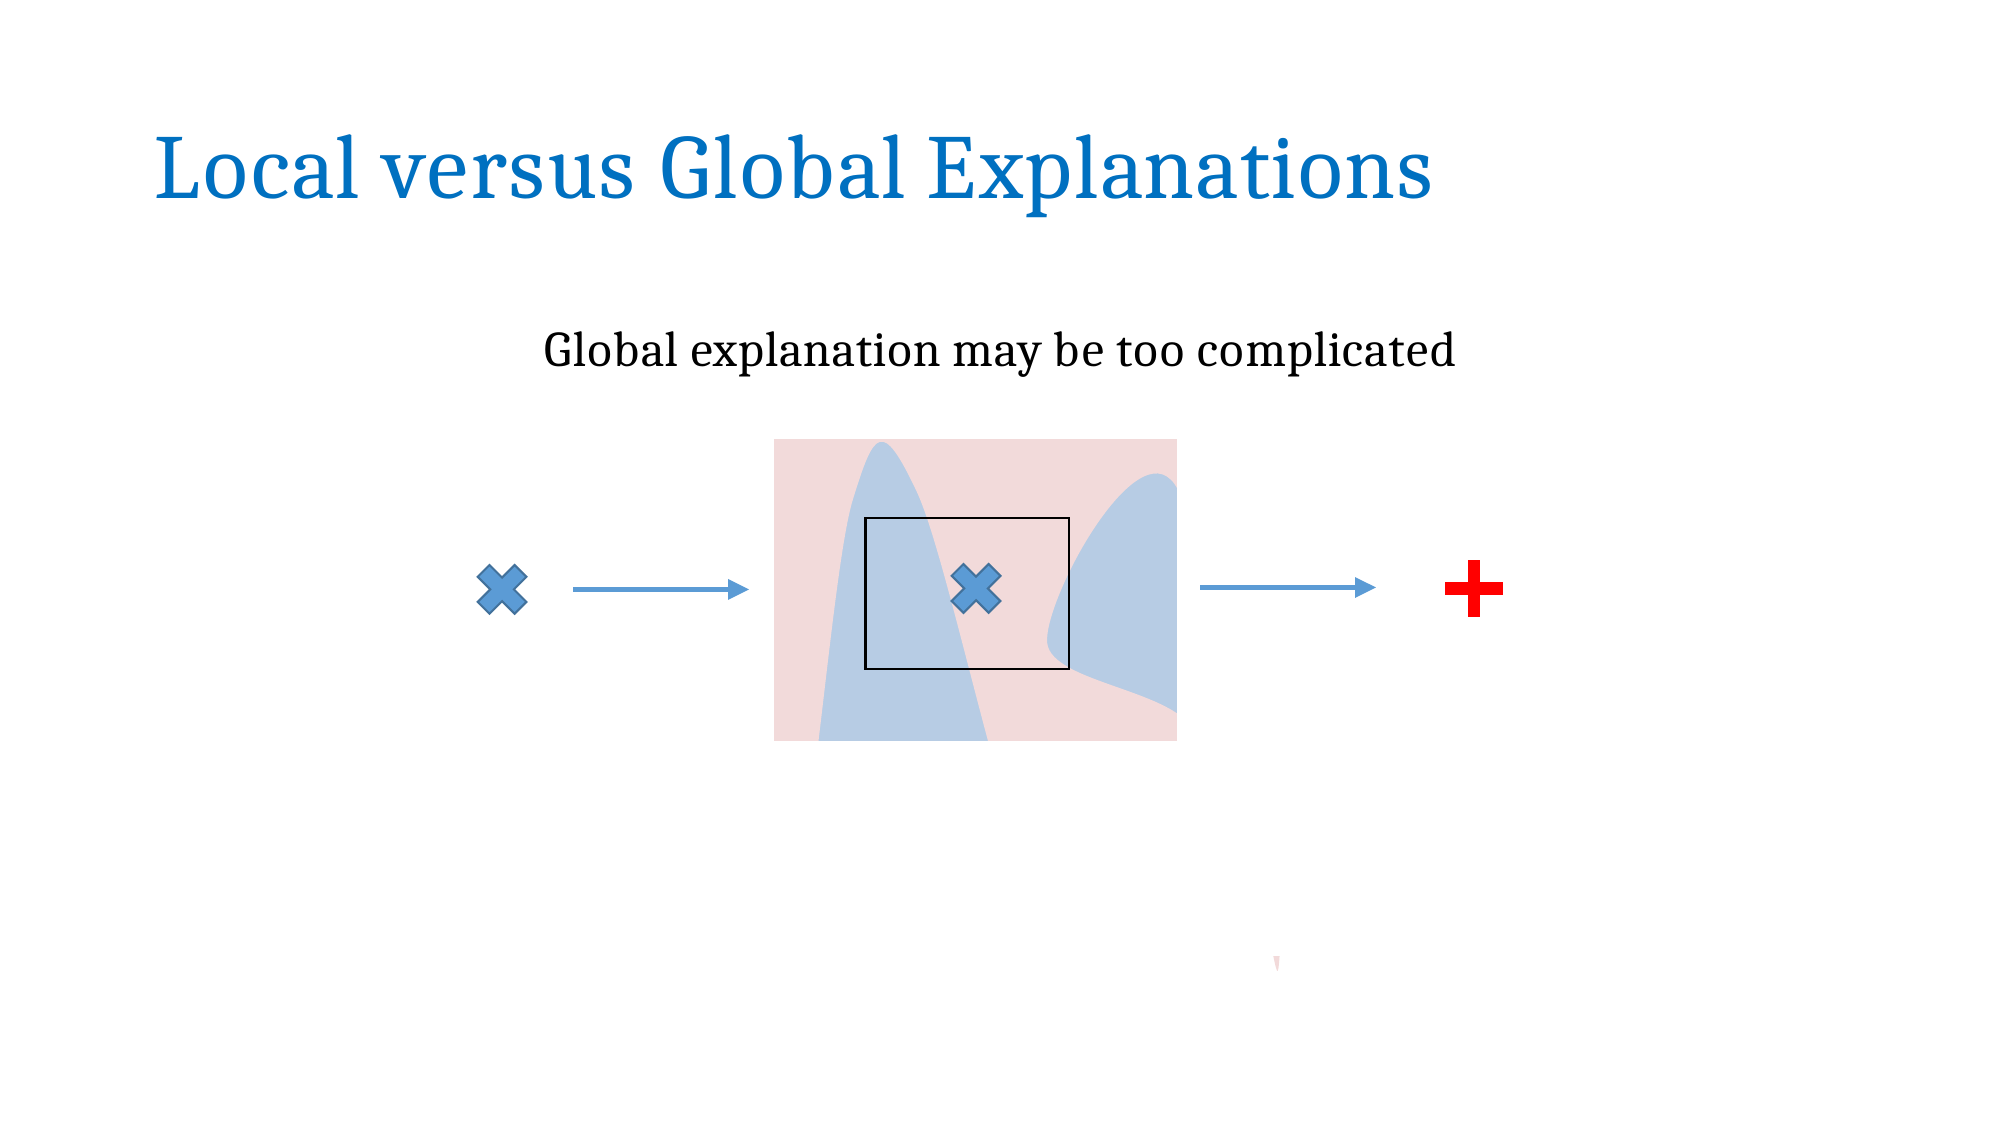

# Local versus Global Explanations
Global explanation may be too complicated